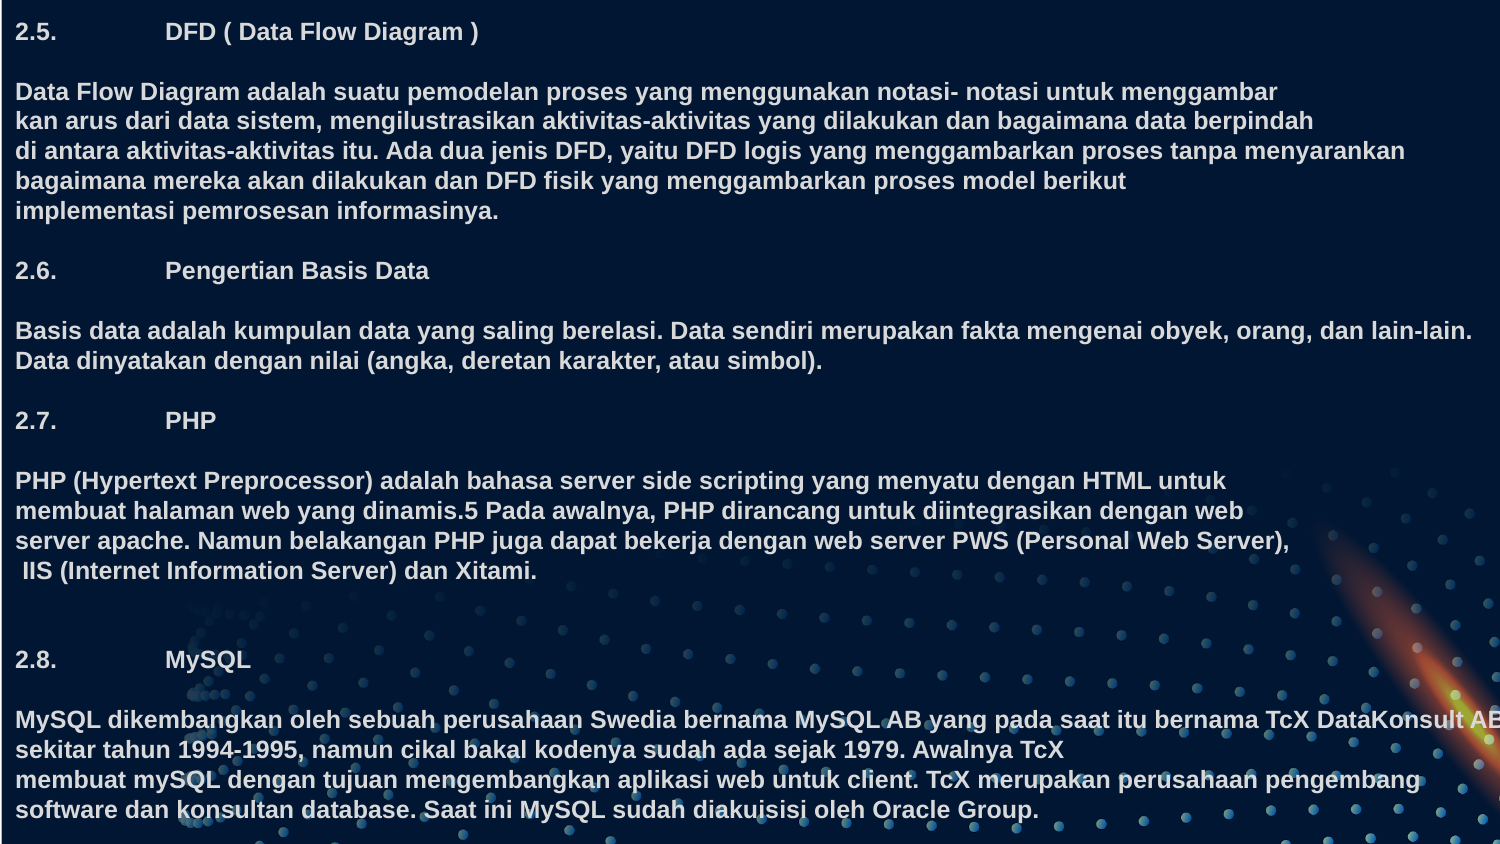

# 2.5.	DFD ( Data Flow Diagram ) Data Flow Diagram adalah suatu pemodelan proses yang menggunakan notasi- notasi untuk menggambar kan arus dari data sistem, mengilustrasikan aktivitas-aktivitas yang dilakukan dan bagaimana data berpindah di antara aktivitas-aktivitas itu. Ada dua jenis DFD, yaitu DFD logis yang menggambarkan proses tanpa menyarankan bagaimana mereka akan dilakukan dan DFD fisik yang menggambarkan proses model berikut implementasi pemrosesan informasinya. 2.6.	Pengertian Basis Data Basis data adalah kumpulan data yang saling berelasi. Data sendiri merupakan fakta mengenai obyek, orang, dan lain-lain. Data dinyatakan dengan nilai (angka, deretan karakter, atau simbol). 2.7.	PHP PHP (Hypertext Preprocessor) adalah bahasa server side scripting yang menyatu dengan HTML untuk membuat halaman web yang dinamis.5 Pada awalnya, PHP dirancang untuk diintegrasikan dengan web server apache. Namun belakangan PHP juga dapat bekerja dengan web server PWS (Personal Web Server), IIS (Internet Information Server) dan Xitami. 2.8.	MySQL MySQL dikembangkan oleh sebuah perusahaan Swedia bernama MySQL AB yang pada saat itu bernama TcX DataKonsult AB sekitar tahun 1994-1995, namun cikal bakal kodenya sudah ada sejak 1979. Awalnya TcX membuat mySQL dengan tujuan mengembangkan aplikasi web untuk client. TcX merupakan perusahaan pengembang software dan konsultan database. Saat ini MySQL sudah diakuisisi oleh Oracle Group.